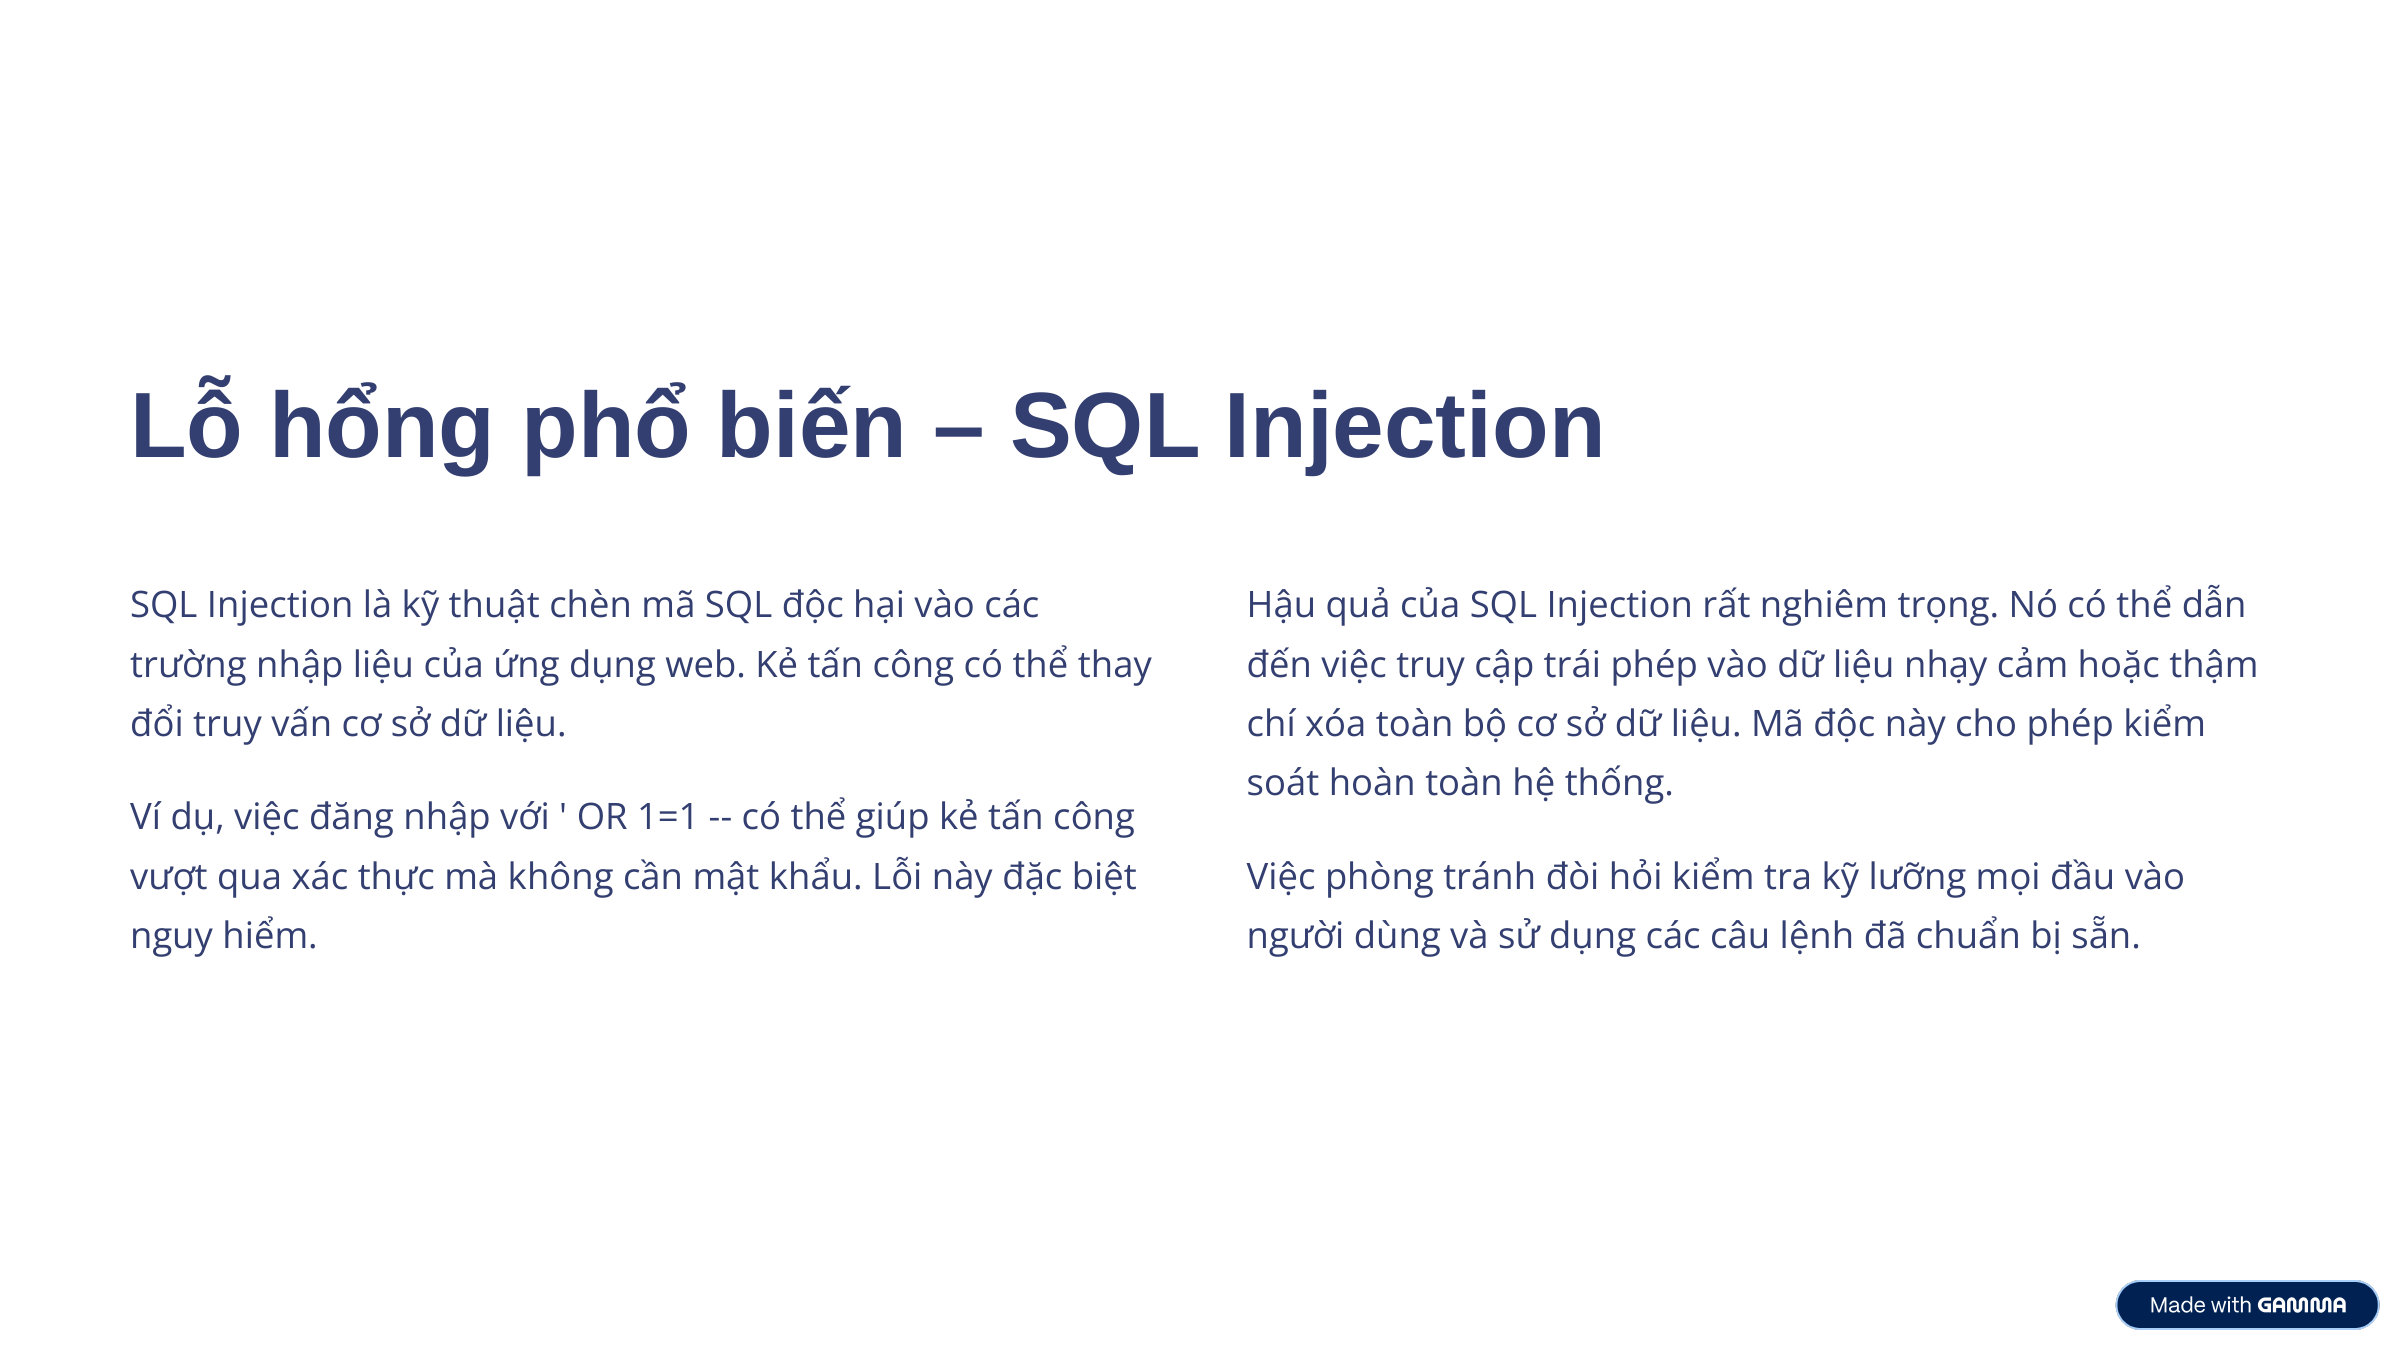

Lỗ hổng phổ biến – SQL Injection
SQL Injection là kỹ thuật chèn mã SQL độc hại vào các trường nhập liệu của ứng dụng web. Kẻ tấn công có thể thay đổi truy vấn cơ sở dữ liệu.
Hậu quả của SQL Injection rất nghiêm trọng. Nó có thể dẫn đến việc truy cập trái phép vào dữ liệu nhạy cảm hoặc thậm chí xóa toàn bộ cơ sở dữ liệu. Mã độc này cho phép kiểm soát hoàn toàn hệ thống.
Ví dụ, việc đăng nhập với ' OR 1=1 -- có thể giúp kẻ tấn công vượt qua xác thực mà không cần mật khẩu. Lỗi này đặc biệt nguy hiểm.
Việc phòng tránh đòi hỏi kiểm tra kỹ lưỡng mọi đầu vào người dùng và sử dụng các câu lệnh đã chuẩn bị sẵn.